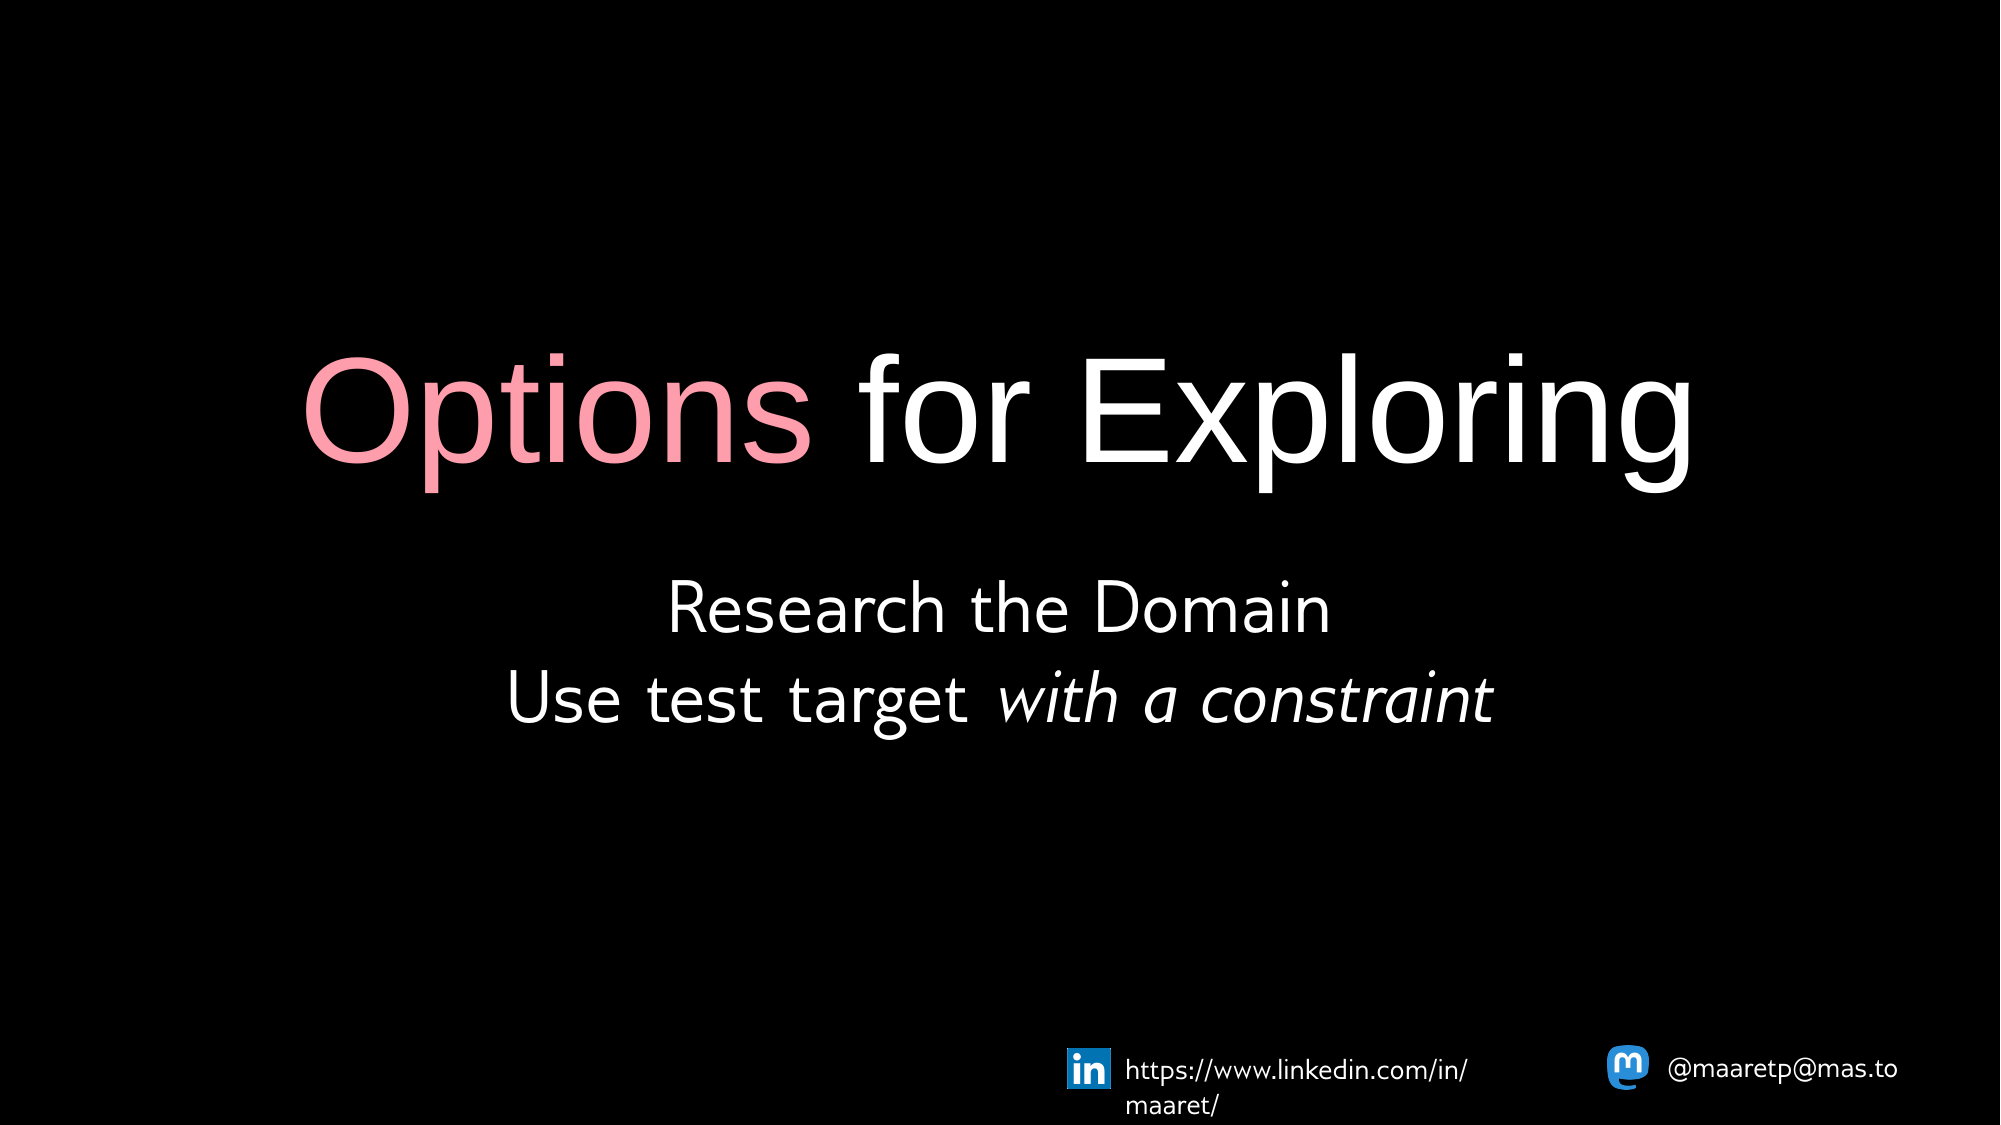

Options for Exploring
Research the Domain
Use test target with a constraint